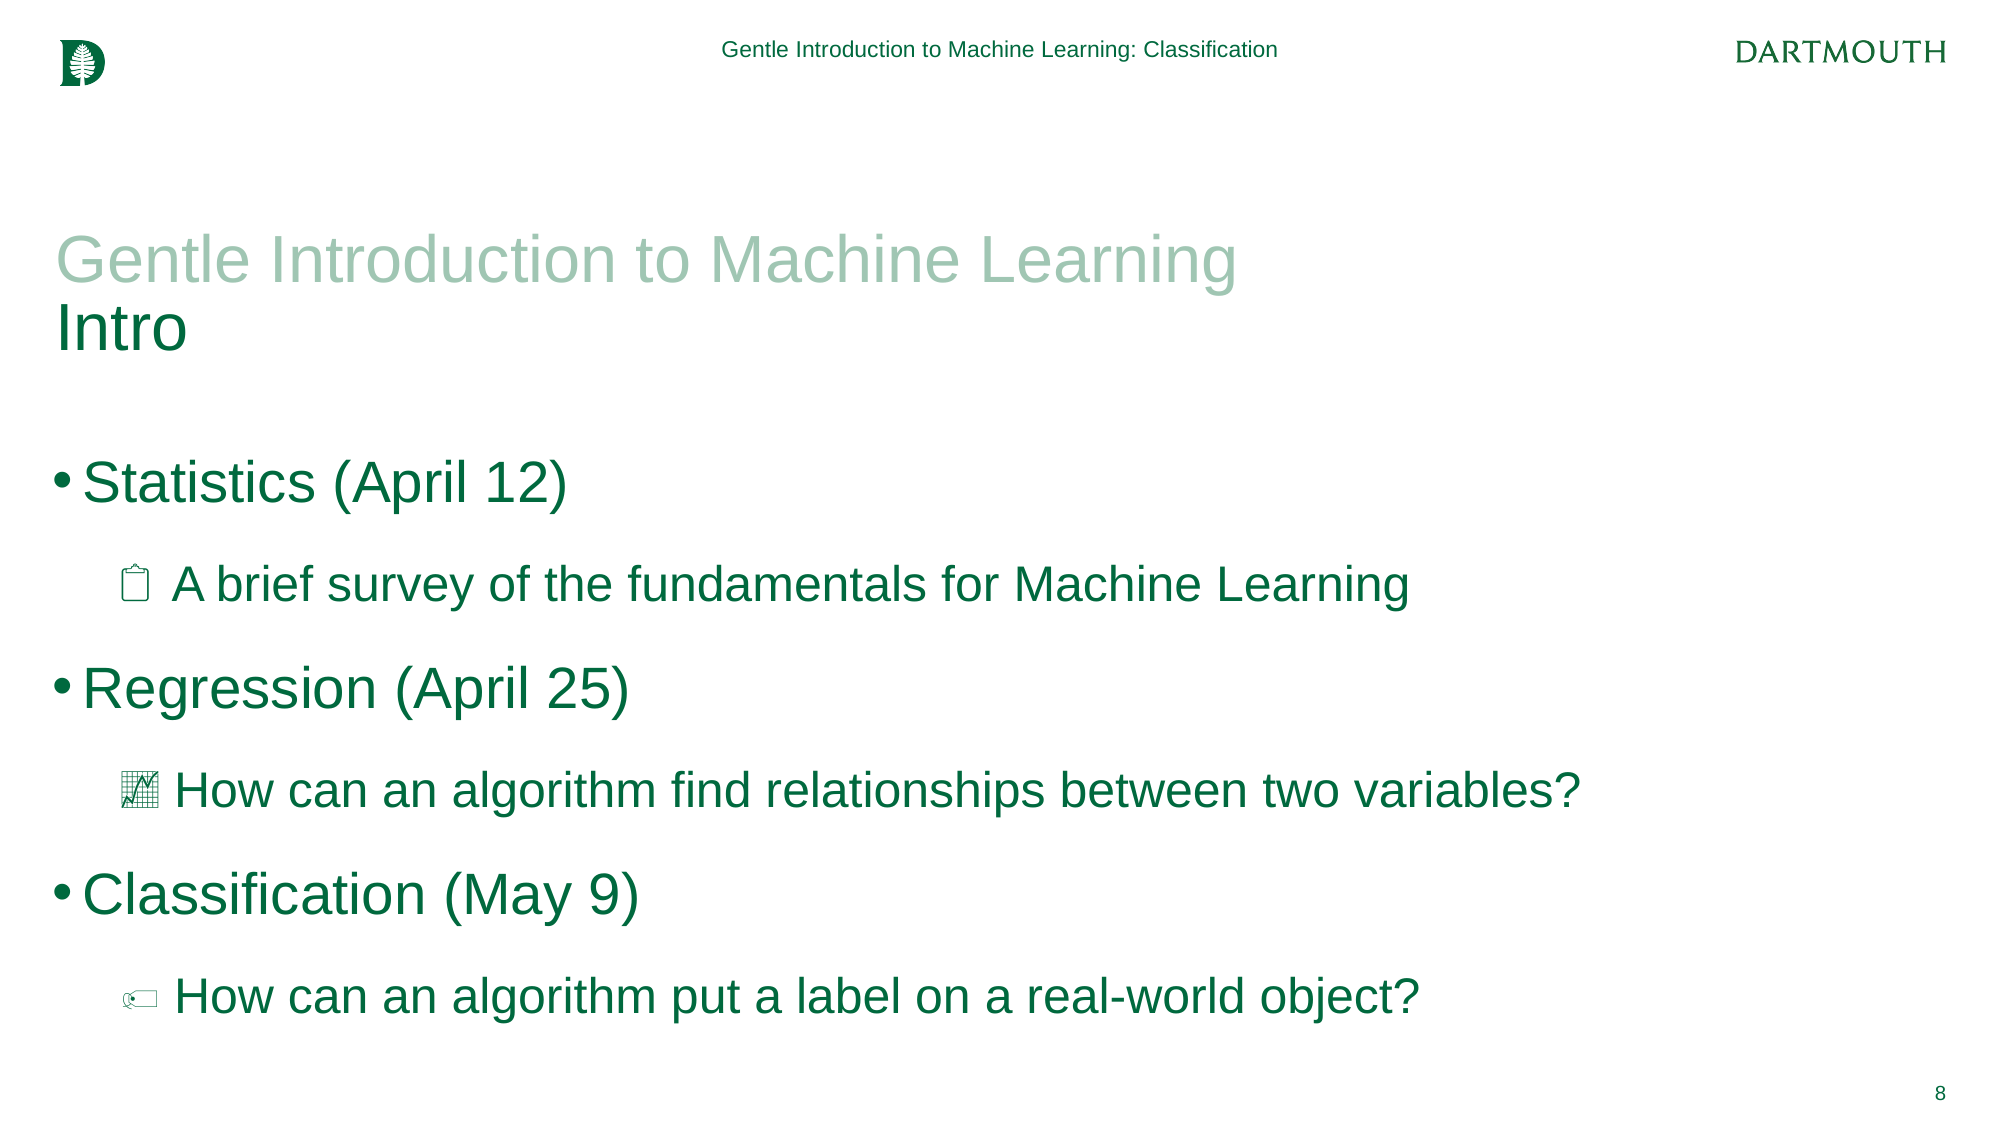

Gentle Introduction to Machine Learning: Classification
# Gentle Introduction to Machine Learning Intro
Statistics (April 12)
 A brief survey of the fundamentals for Machine Learning
Regression (April 25)
 How can an algorithm find relationships between two variables?
Classification (May 9)
 How can an algorithm put a label on a real-world object?
8